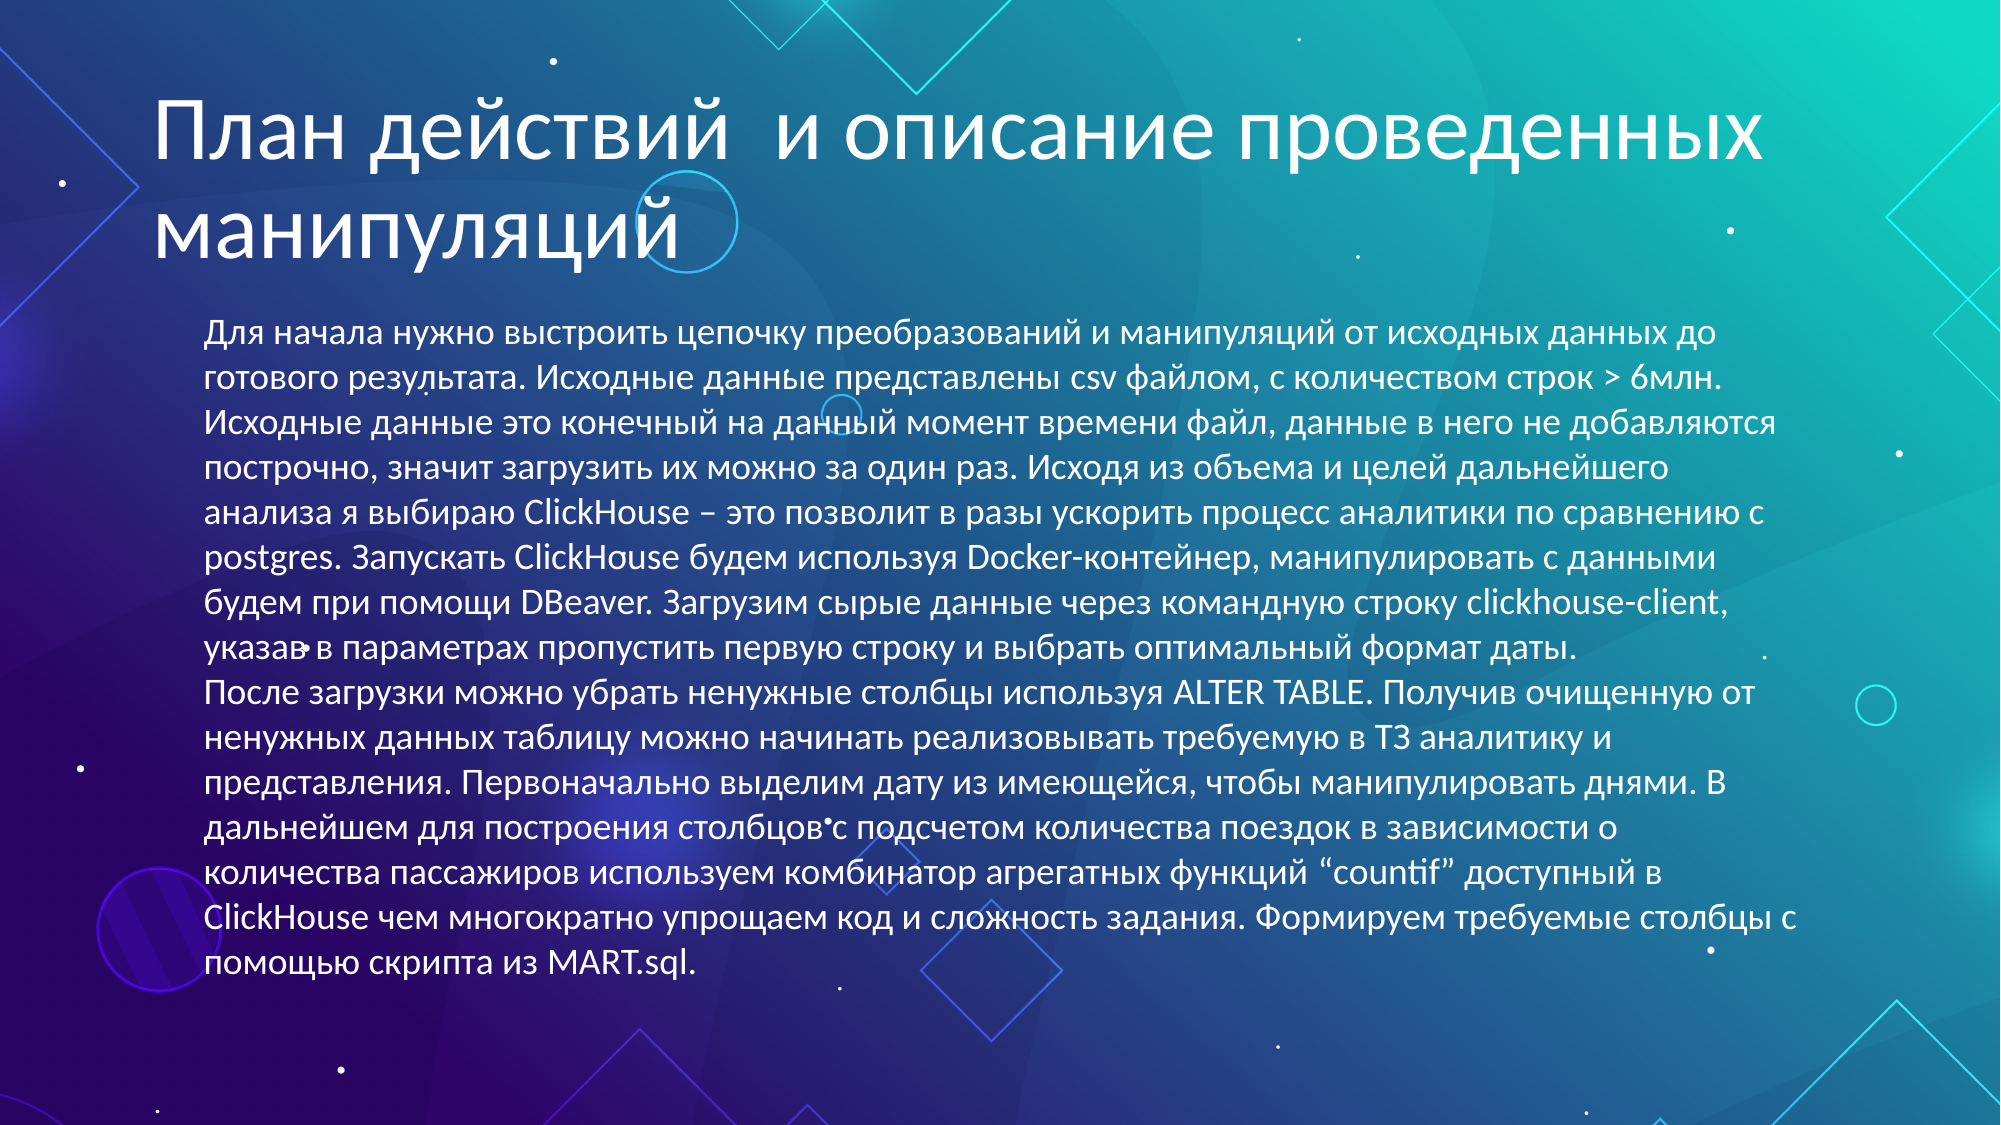

# План действий  и описание проведенных манипуляций
Для начала нужно выстроить цепочку преобразований и манипуляций от исходных данных до готового результата. Исходные данные представлены csv файлом, с количеством строк > 6млн. Исходные данные это конечный на данный момент времени файл, данные в него не добавляются построчно, значит загрузить их можно за один раз. Исходя из объема и целей дальнейшего анализа я выбираю ClickHouse – это позволит в разы ускорить процесс аналитики по сравнению с postgres. Запускать ClickHouse будем используя Docker-контейнер, манипулировать с данными будем при помощи DBeaver. Загрузим сырые данные через командную строку clickhouse-client, указав в параметрах пропустить первую строку и выбрать оптимальный формат даты.
После загрузки можно убрать ненужные столбцы используя ALTER TABLE. Получив очищенную от ненужных данных таблицу можно начинать реализовывать требуемую в ТЗ аналитику и представления. Первоначально выделим дату из имеющейся, чтобы манипулировать днями. В дальнейшем для построения столбцов с подсчетом количества поездок в зависимости о количества пассажиров используем комбинатор агрегатных функций “countif” доступный в ClickHouse чем многократно упрощаем код и сложность задания. Формируем требуемые столбцы с помощью скрипта из MART.sql.